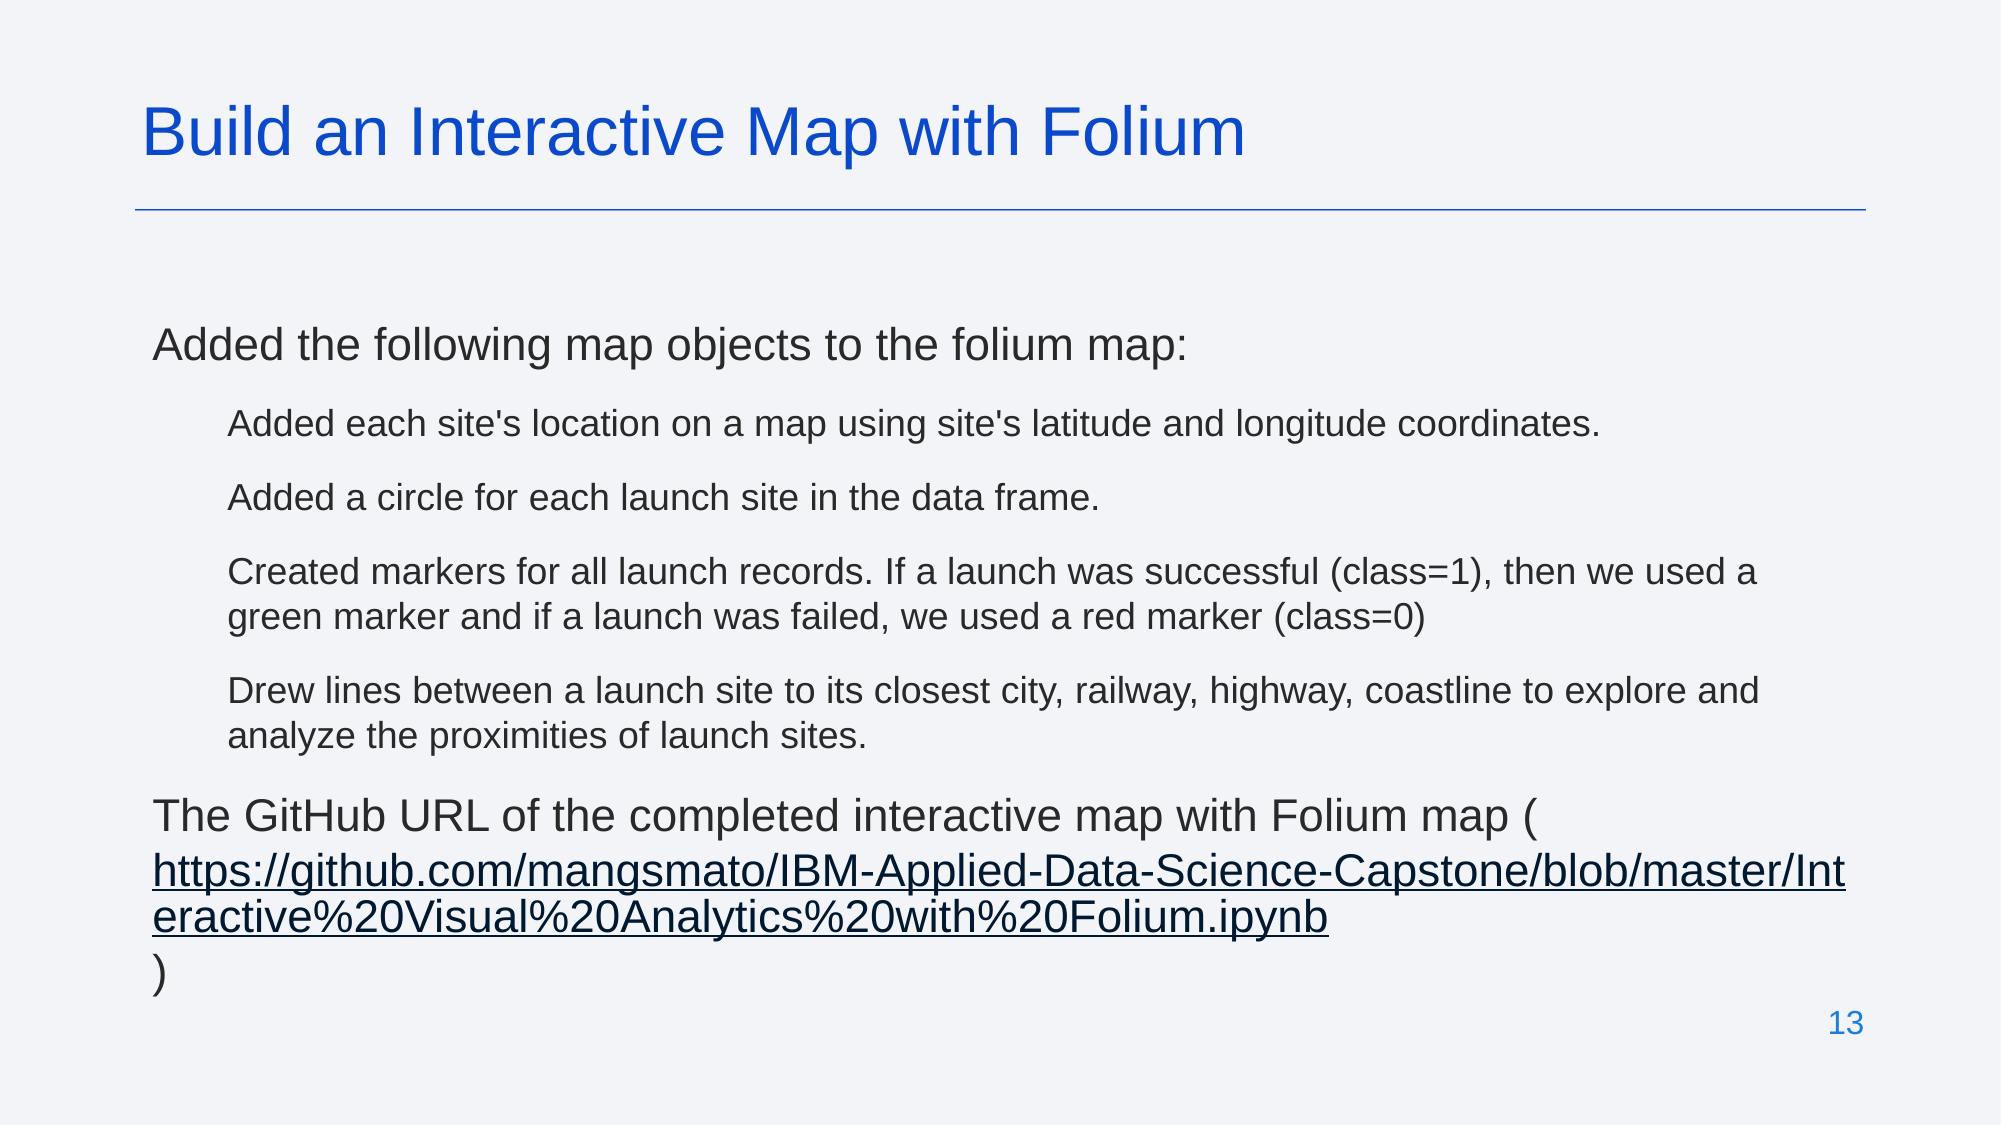

Build an Interactive Map with Folium
Added the following map objects to the folium map:
Added each site's location on a map using site's latitude and longitude coordinates.
Added a circle for each launch site in the data frame.
Created markers for all launch records. If a launch was successful (class=1), then we used a green marker and if a launch was failed, we used a red marker (class=0)
Drew lines between a launch site to its closest city, railway, highway, coastline to explore and analyze the proximities of launch sites.
The GitHub URL of the completed interactive map with Folium map (https://github.com/mangsmato/IBM-Applied-Data-Science-Capstone/blob/master/Interactive%20Visual%20Analytics%20with%20Folium.ipynb)

13